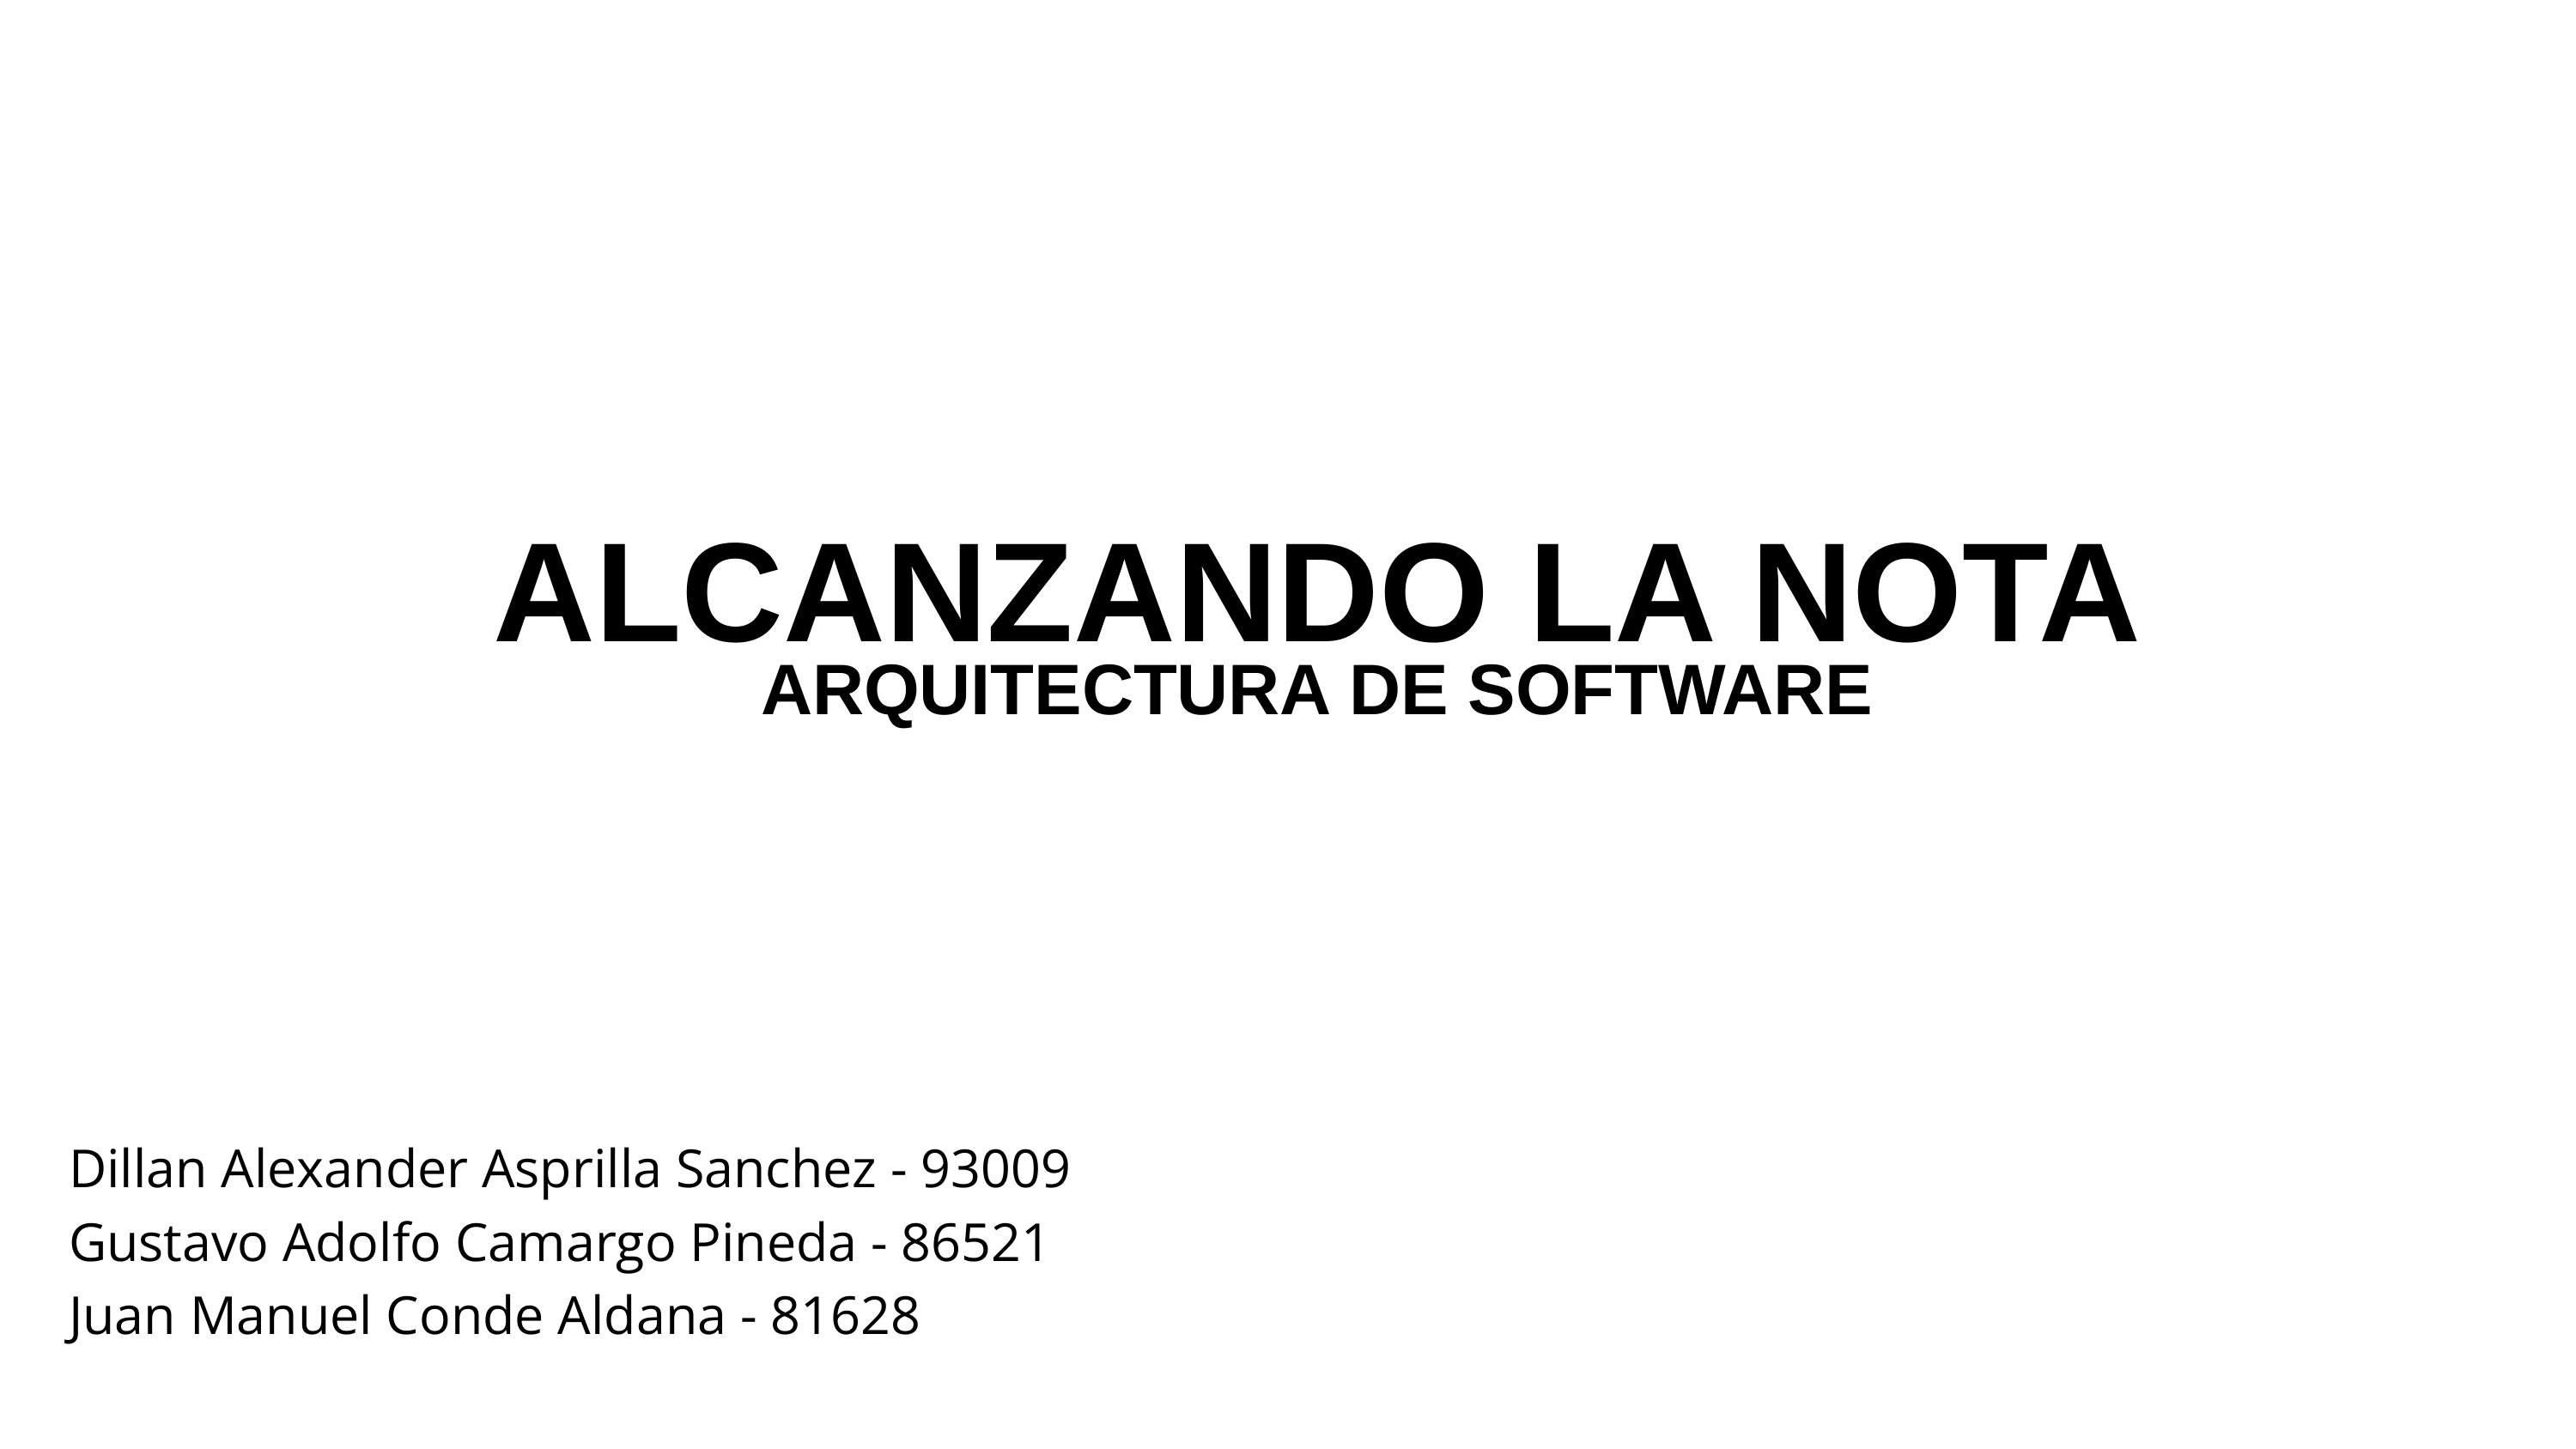

ALCANZANDO LA NOTA
ARQUITECTURA DE SOFTWARE
Dillan Alexander Asprilla Sanchez - 93009
Gustavo Adolfo Camargo Pineda - 86521
Juan Manuel Conde Aldana - 81628